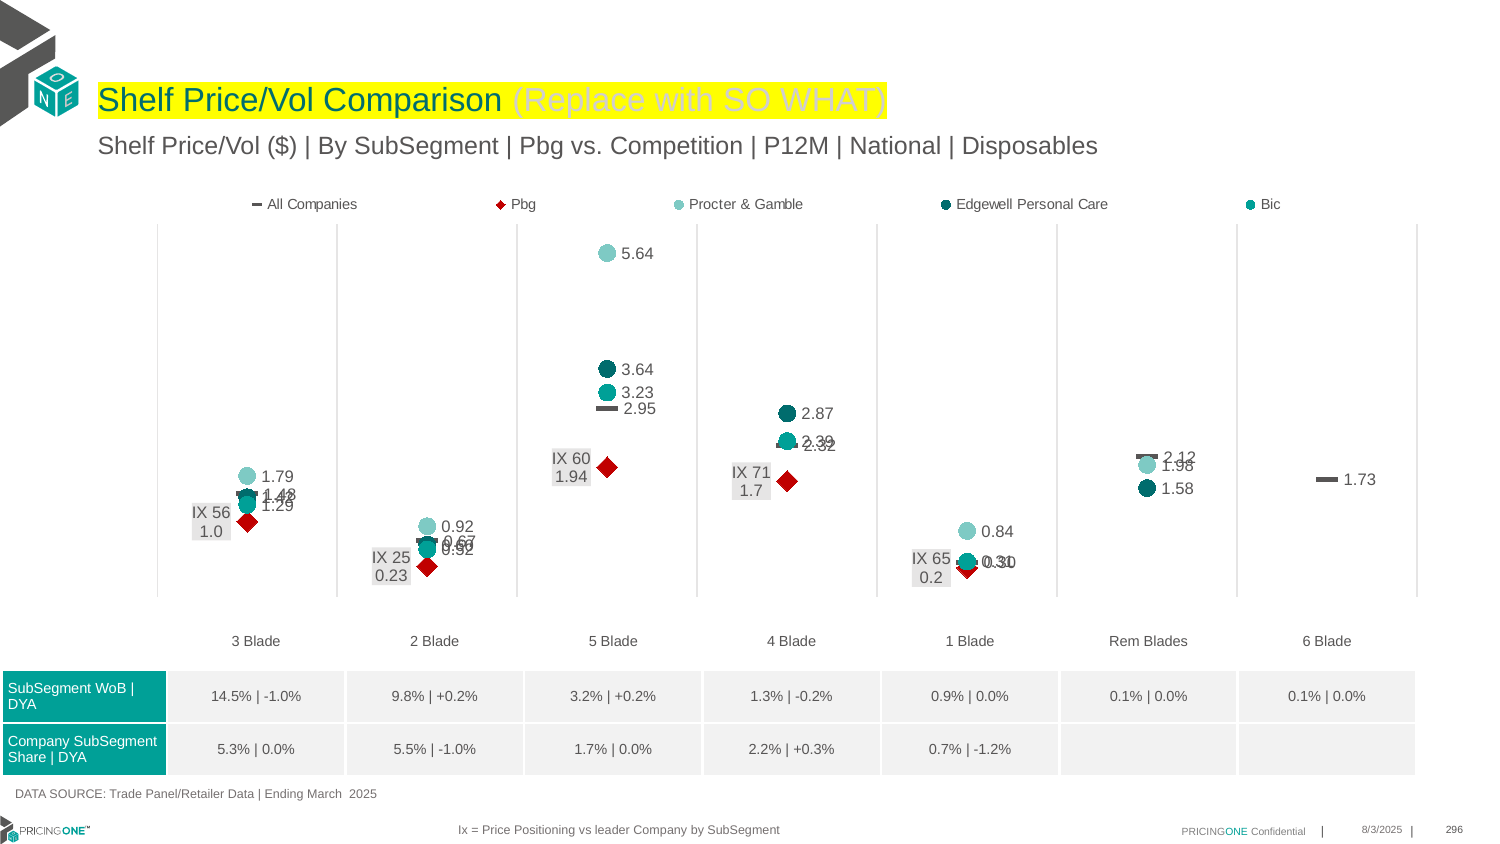

# Shelf Price/Vol Comparison (Replace with SO WHAT)
Shelf Price/Vol ($) | By SubSegment | Pbg vs. Competition | P12M | National | Disposables

### Chart

| Category | All Companies | Pbg | Procter & Gamble | Edgewell Personal Care | Bic |
|---|---|---|---|---|---|
| IX 56 | 1.48 | 1.0 | 1.79 | 1.42 | 1.29 |
| IX 25 | 0.67 | 0.23 | 0.92 | 0.6 | 0.52 |
| IX 60 | 2.95 | 1.94 | 5.64 | 3.64 | 3.23 |
| IX 71 | 2.32 | 1.7 | None | 2.87 | 2.39 |
| IX 65 | 0.3 | 0.2 | 0.84 | None | 0.31 |
| None | 2.12 | None | 1.98 | 1.58 | None |
| None | 1.73 | None | None | None | None |
|  | 3 Blade | 2 Blade | 5 Blade | 4 Blade | 1 Blade | Rem Blades | 6 Blade |
| --- | --- | --- | --- | --- | --- | --- | --- |
| SubSegment WoB | DYA | 14.5% | -1.0% | 9.8% | +0.2% | 3.2% | +0.2% | 1.3% | -0.2% | 0.9% | 0.0% | 0.1% | 0.0% | 0.1% | 0.0% |
| Company SubSegment Share | DYA | 5.3% | 0.0% | 5.5% | -1.0% | 1.7% | 0.0% | 2.2% | +0.3% | 0.7% | -1.2% |  |  |
DATA SOURCE: Trade Panel/Retailer Data | Ending March  2025
Ix = Price Positioning vs leader Company by SubSegment
8/3/2025
296